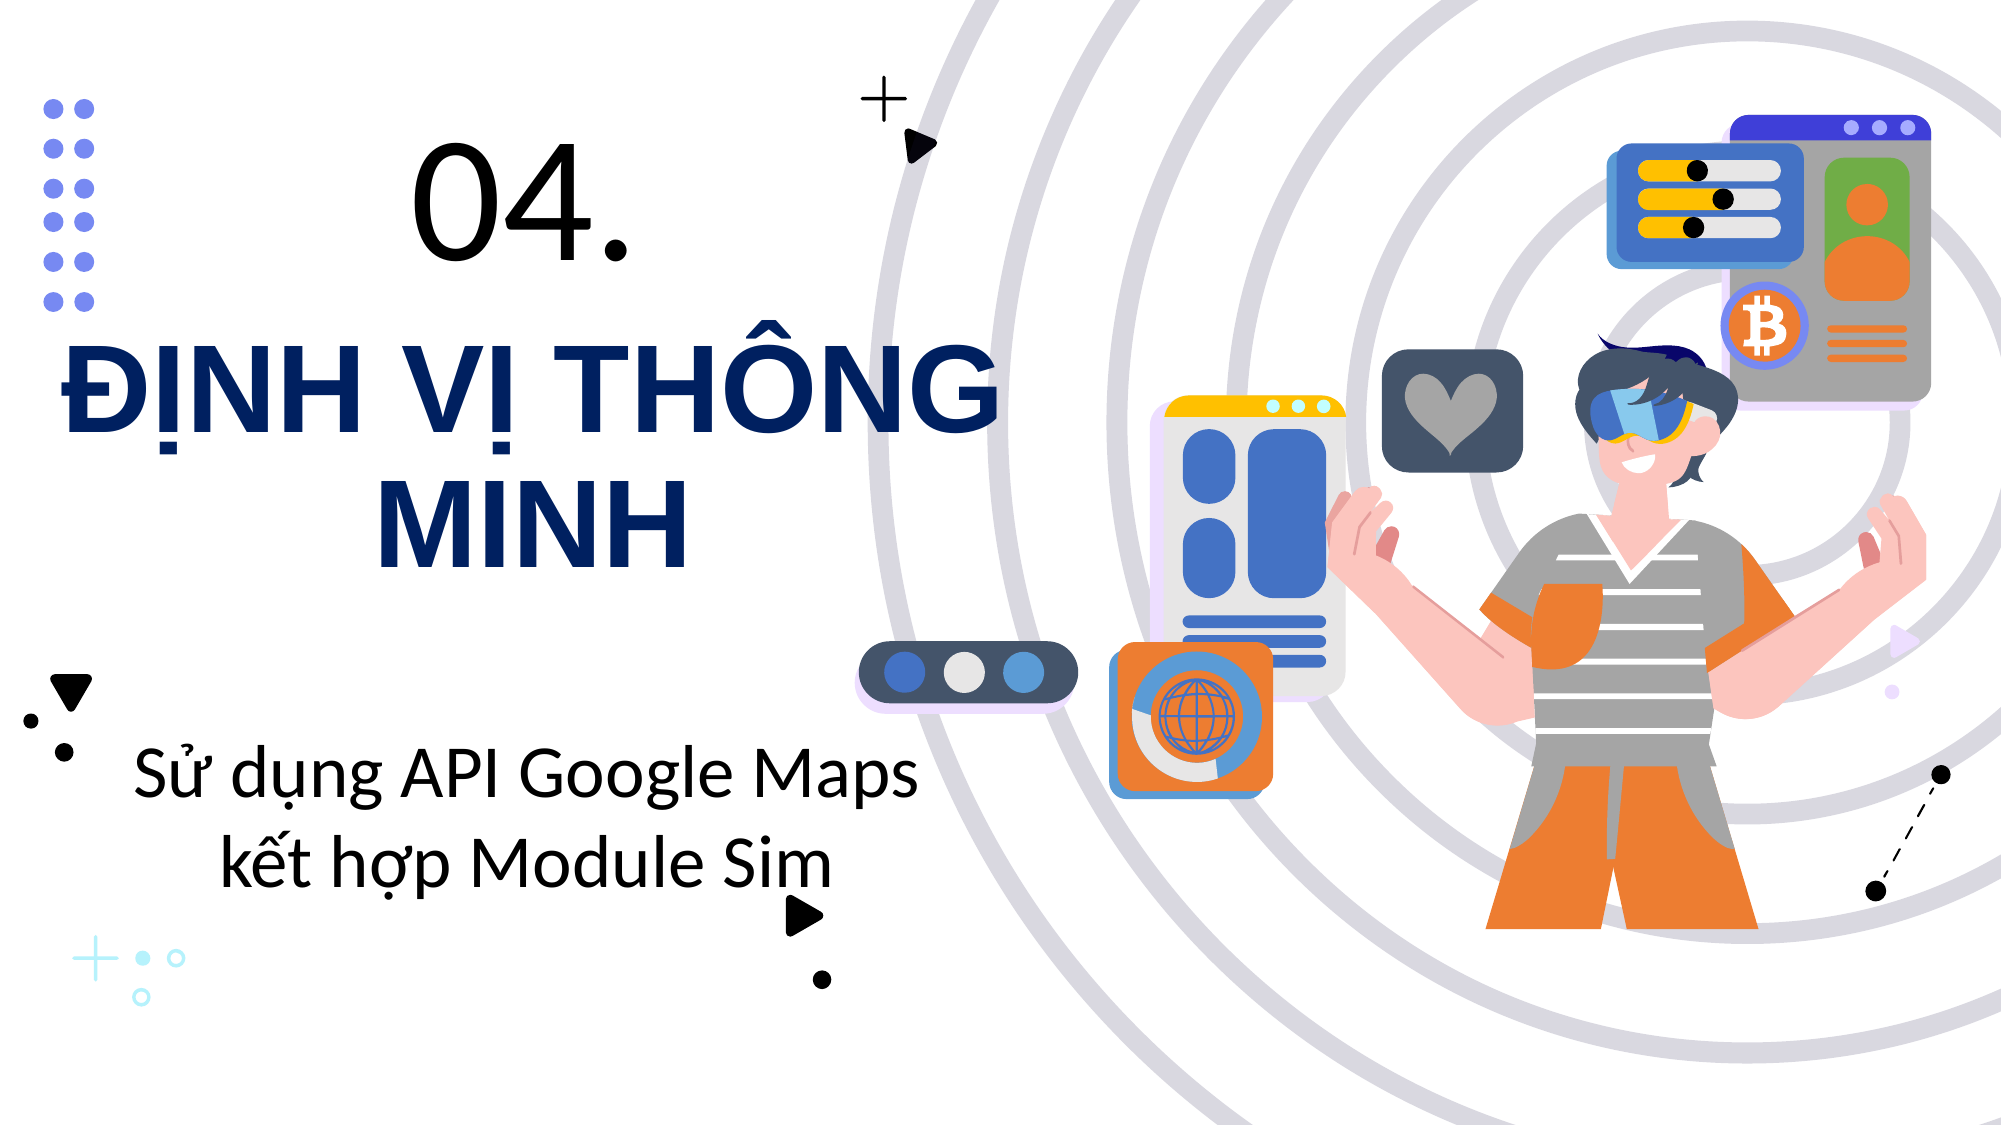

04.

# ĐỊNH VỊ THÔNG MINH
Sử dụng API Google Maps kết hợp Module Sim